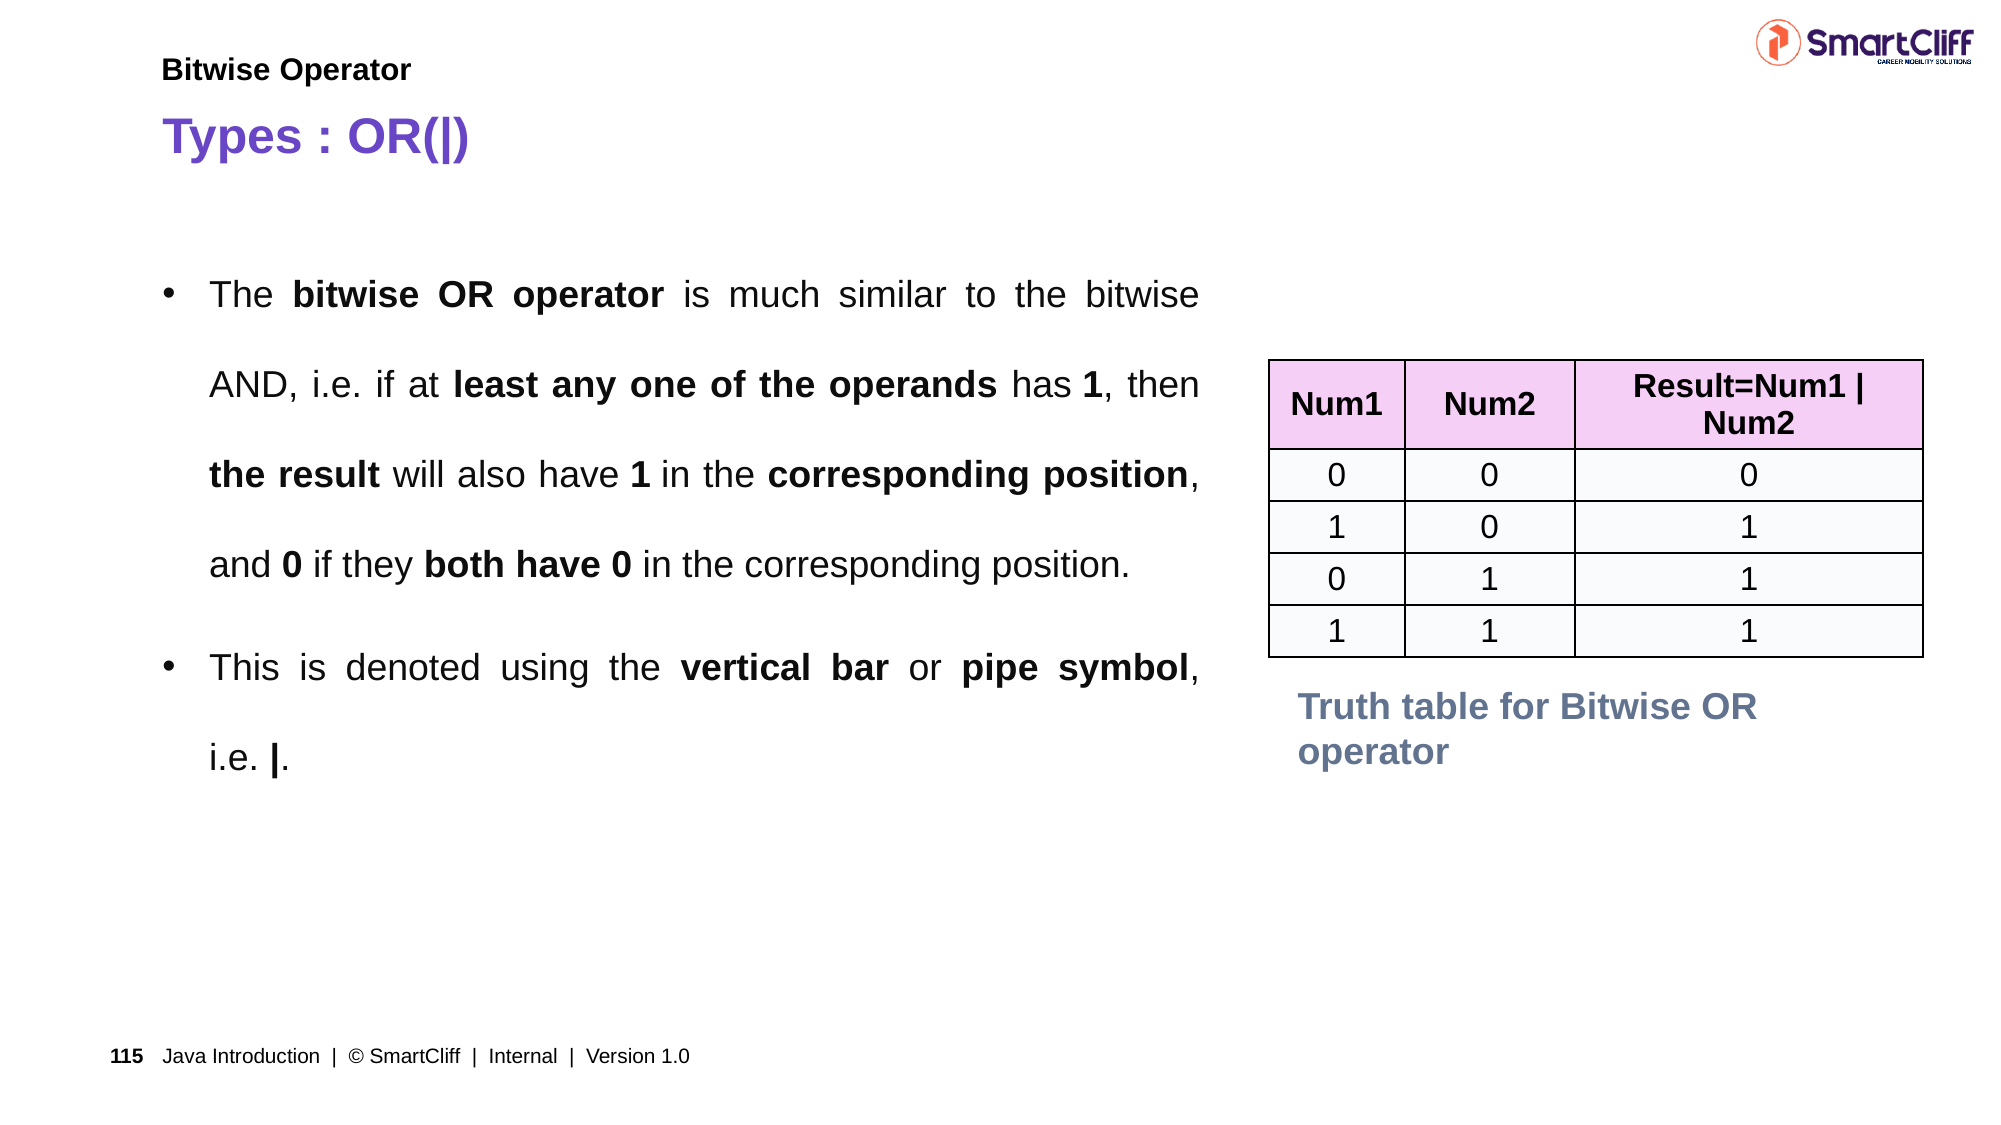

Bitwise Operator
# Types : OR(|)
The bitwise OR operator is much similar to the bitwise AND, i.e. if at least any one of the operands has 1, then the result will also have 1 in the corresponding position, and 0 if they both have 0 in the corresponding position.
This is denoted using the vertical bar or pipe symbol, i.e. |.
| Num1 | Num2 | Result=Num1 | Num2 |
| --- | --- | --- |
| 0 | 0 | 0 |
| 1 | 0 | 1 |
| 0 | 1 | 1 |
| 1 | 1 | 1 |
Truth table for Bitwise OR operator
Java Introduction  |  © SmartCliff  |  Internal  |  Version 1.0
115